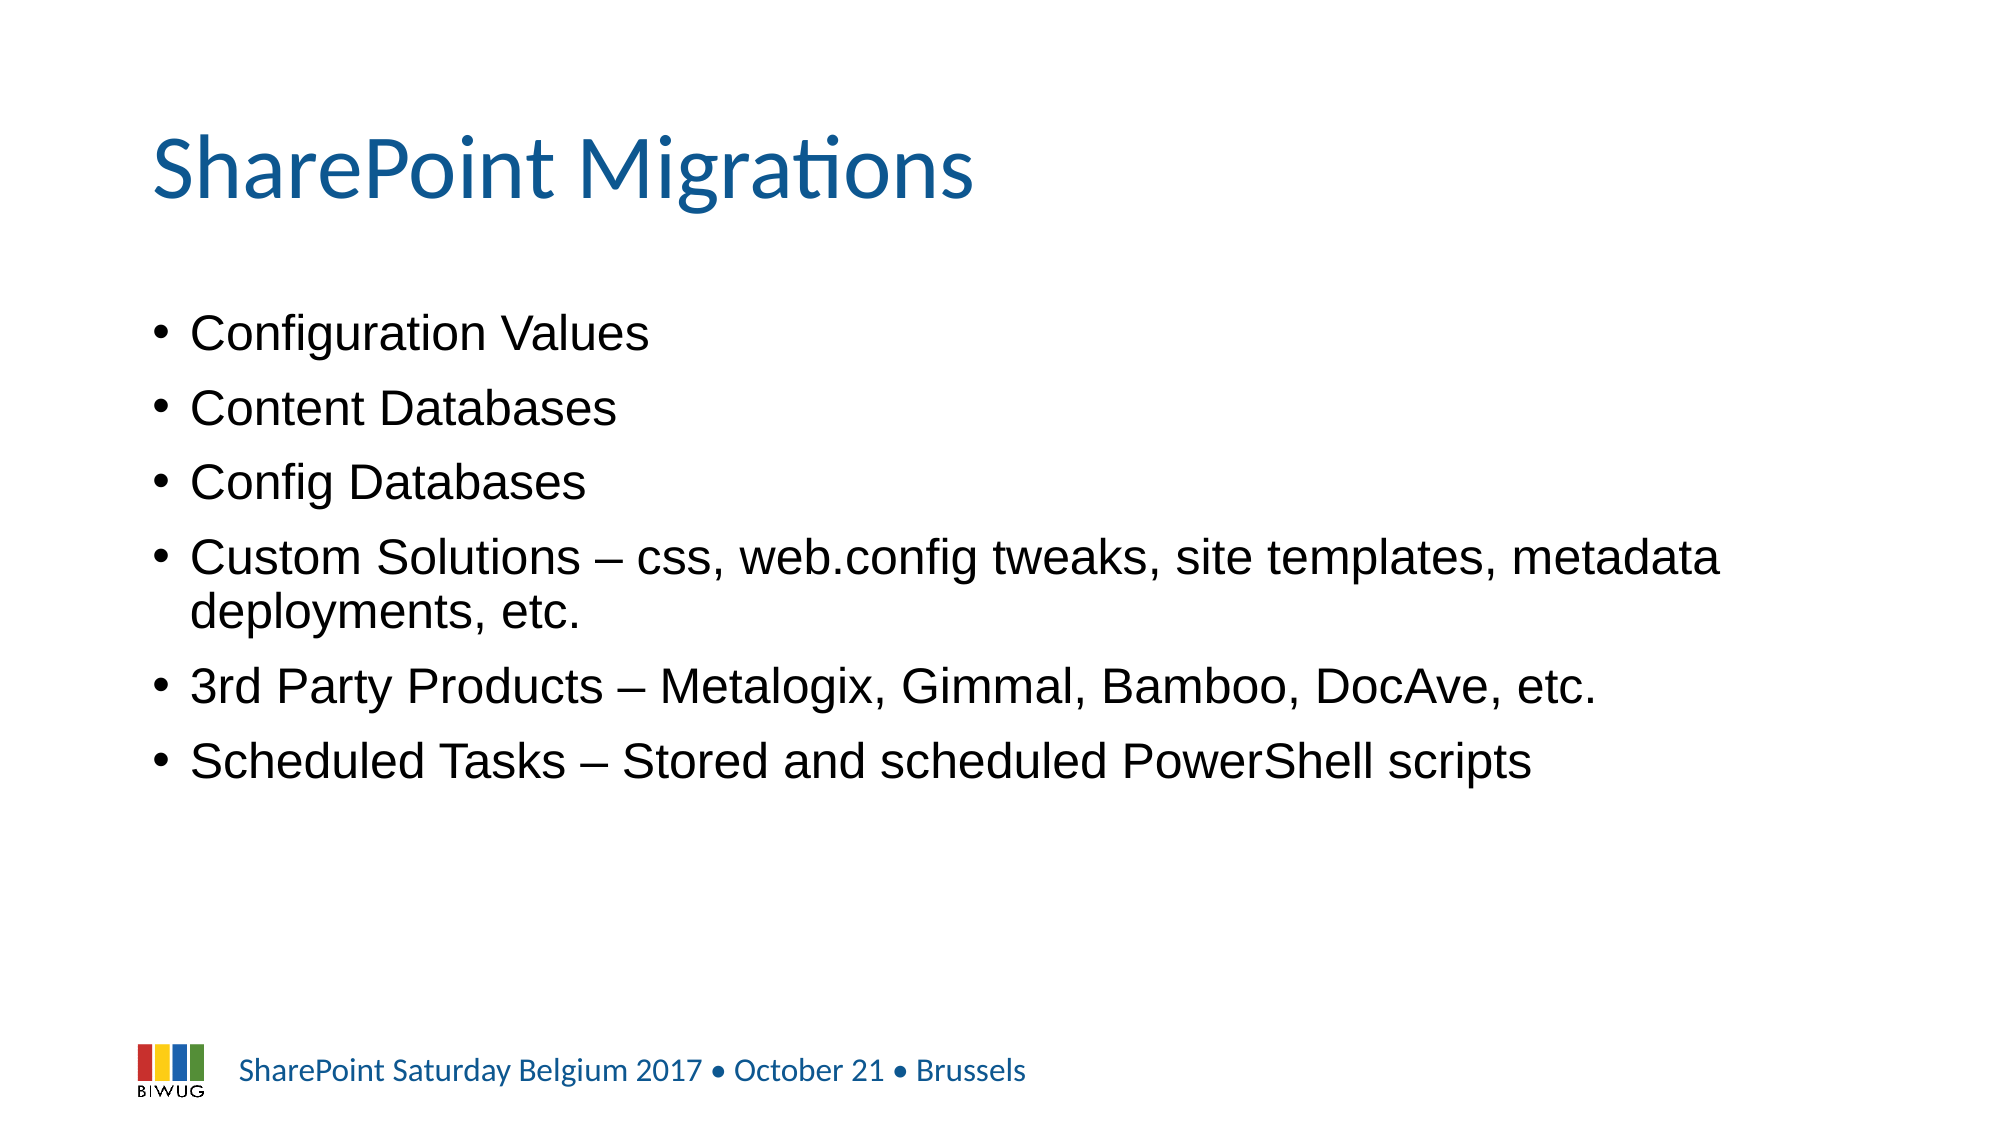

# SharePoint Migrations
Configuration Values
Content Databases
Config Databases
Custom Solutions – css, web.config tweaks, site templates, metadata deployments, etc.
3rd Party Products – Metalogix, Gimmal, Bamboo, DocAve, etc.
Scheduled Tasks – Stored and scheduled PowerShell scripts